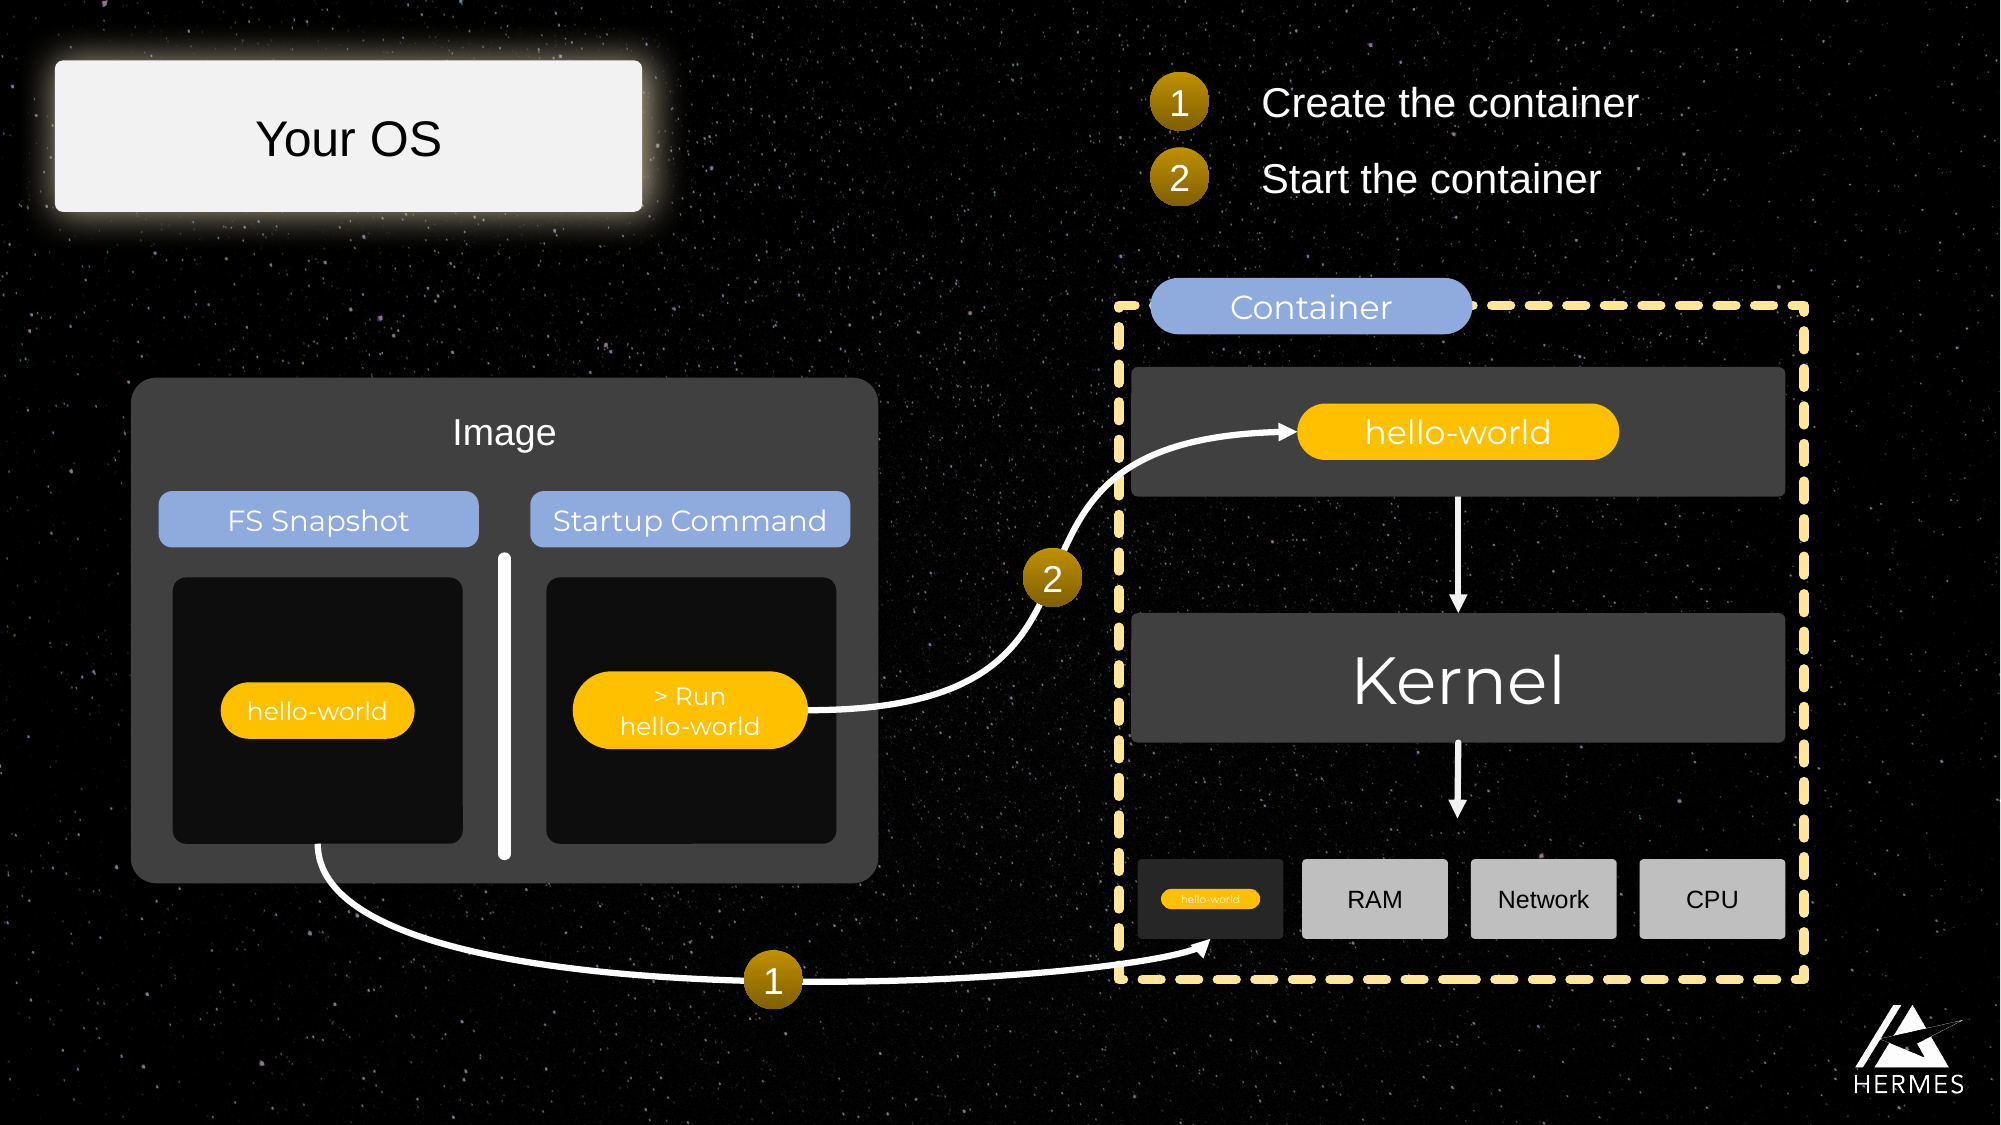

Your OS
Create the container
1
Start the container
2
Container

Image
hello-world
FS Snapshot
Startup Command
2

Kernel
> Run
hello-world
hello-world

RAM
Network
CPU
hello-world
1